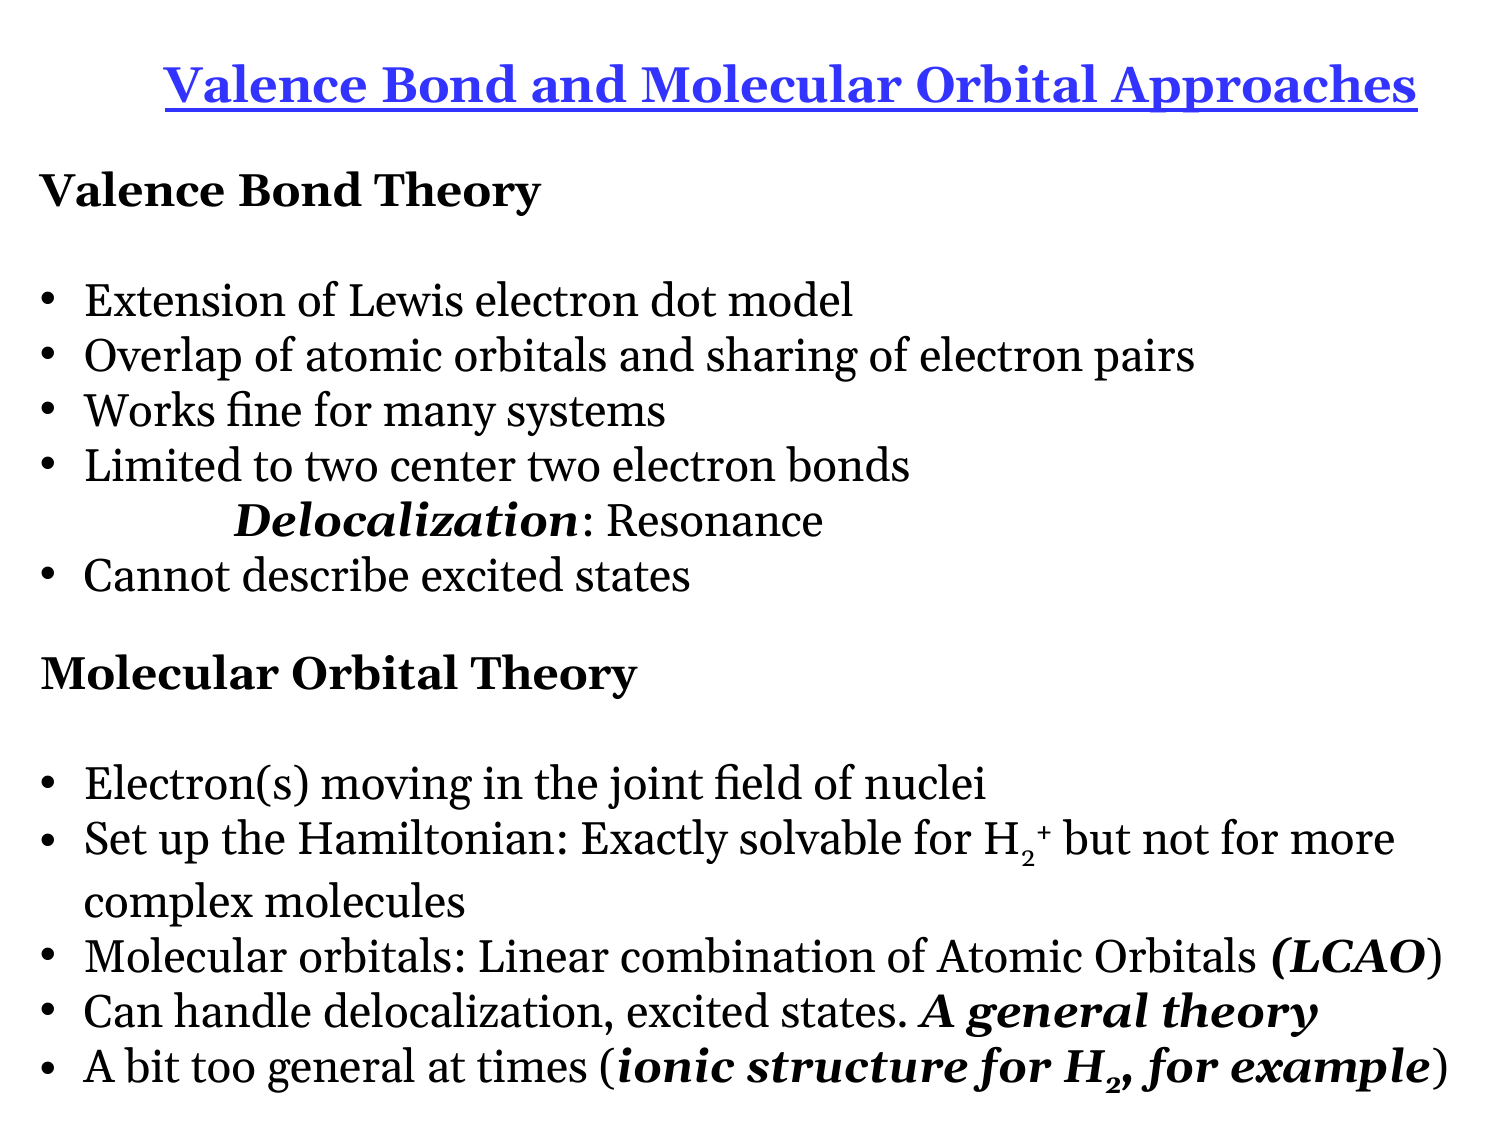

Valence Bond and Molecular Orbital Approaches
Valence Bond Theory

Extension of Lewis electron dot model
Overlap of atomic orbitals and sharing of electron pairs
Works fine for many systems
Limited to two center two electron bonds
		Delocalization: Resonance
Cannot describe excited states
Molecular Orbital Theory

Electron(s) moving in the joint field of nuclei
Set up the Hamiltonian: Exactly solvable for H2+ but not for more complex molecules
Molecular orbitals: Linear combination of Atomic Orbitals (LCAO)
Can handle delocalization, excited states. A general theory
A bit too general at times (ionic structure for H2, for example)